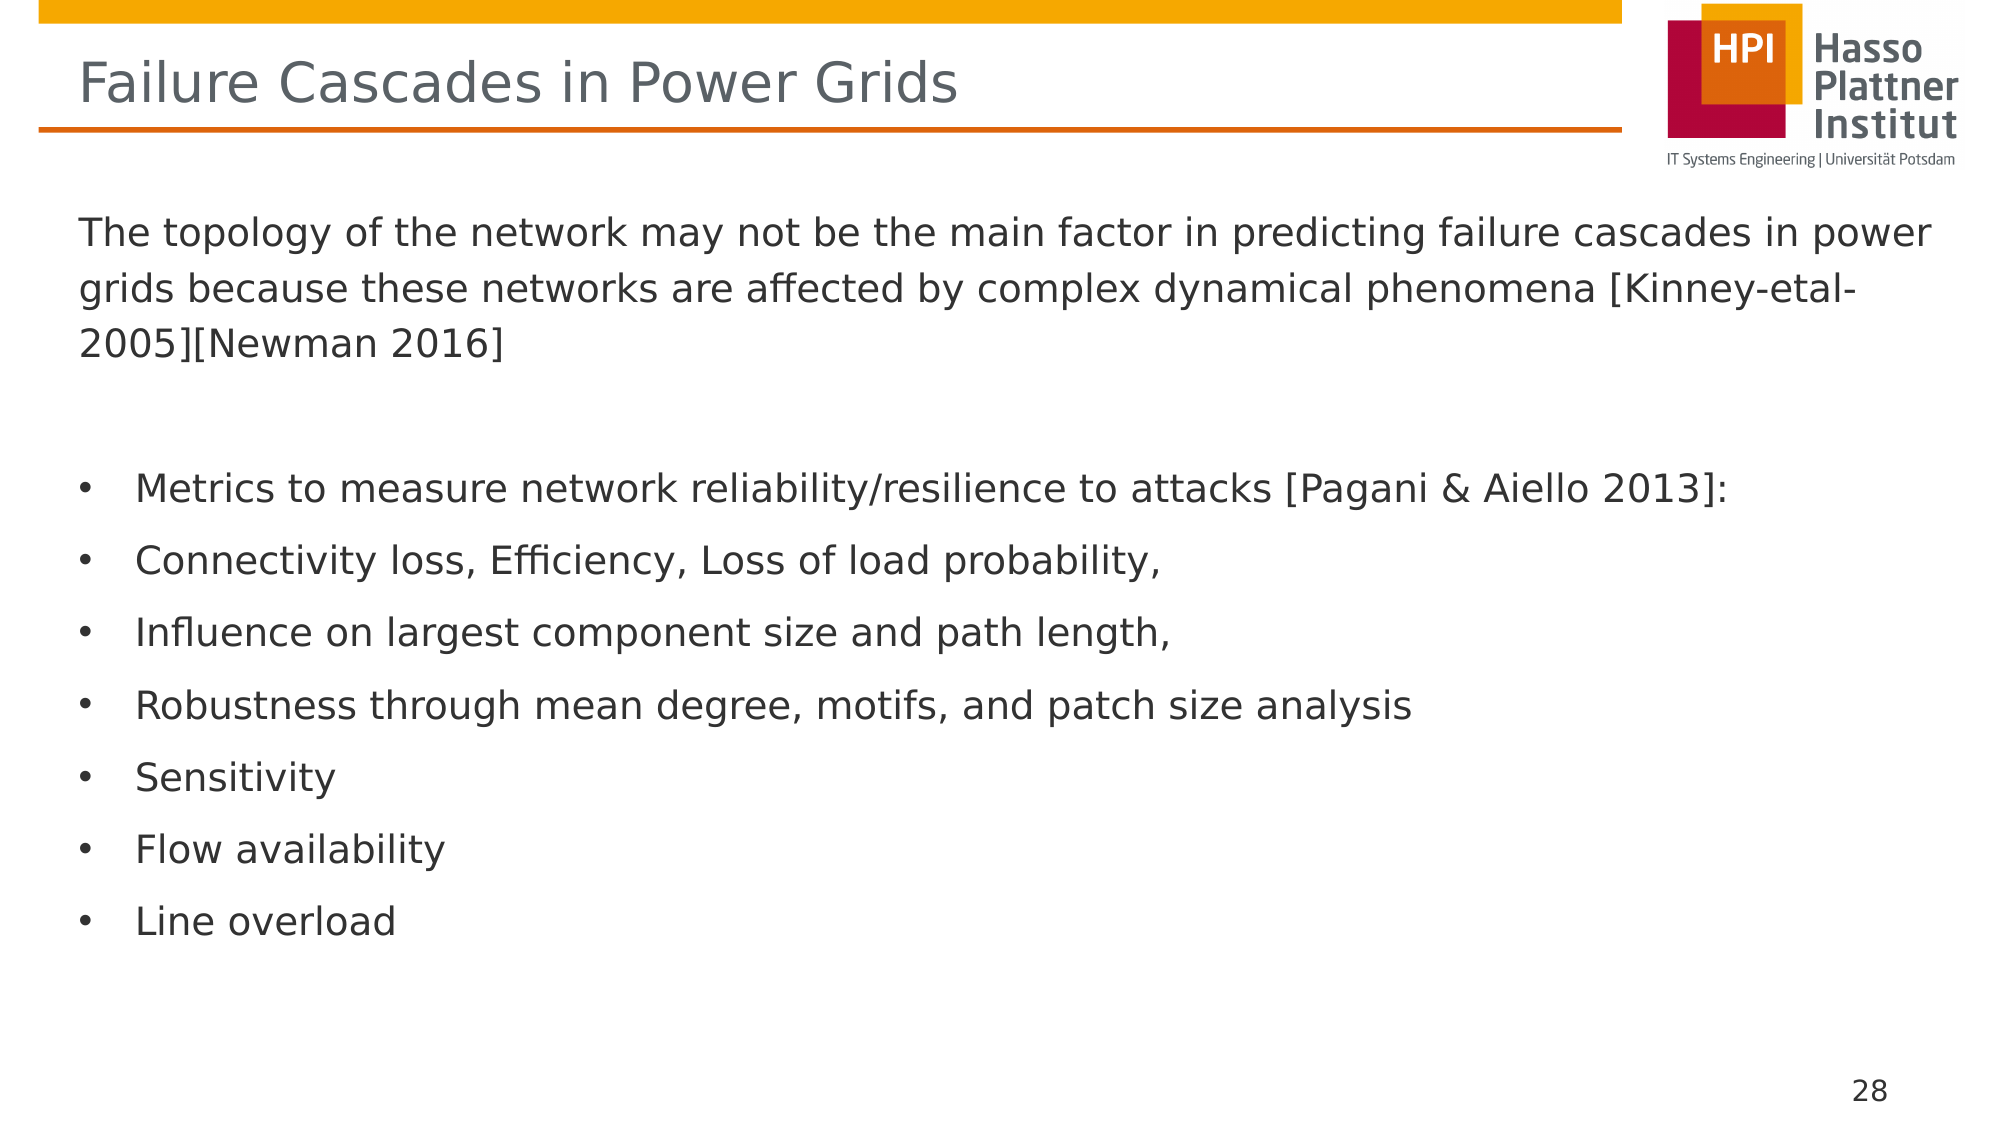

# Failure Cascades in Power Grids
The topology of the network may not be the main factor in predicting failure cascades in power grids because these networks are affected by complex dynamical phenomena [Kinney-etal-2005][Newman 2016]

Metrics to measure network reliability/resilience to attacks [Pagani & Aiello 2013]:
Connectivity loss, Efficiency, Loss of load probability,
Influence on largest component size and path length,
Robustness through mean degree, motifs, and patch size analysis
Sensitivity
Flow availability
Line overload

28